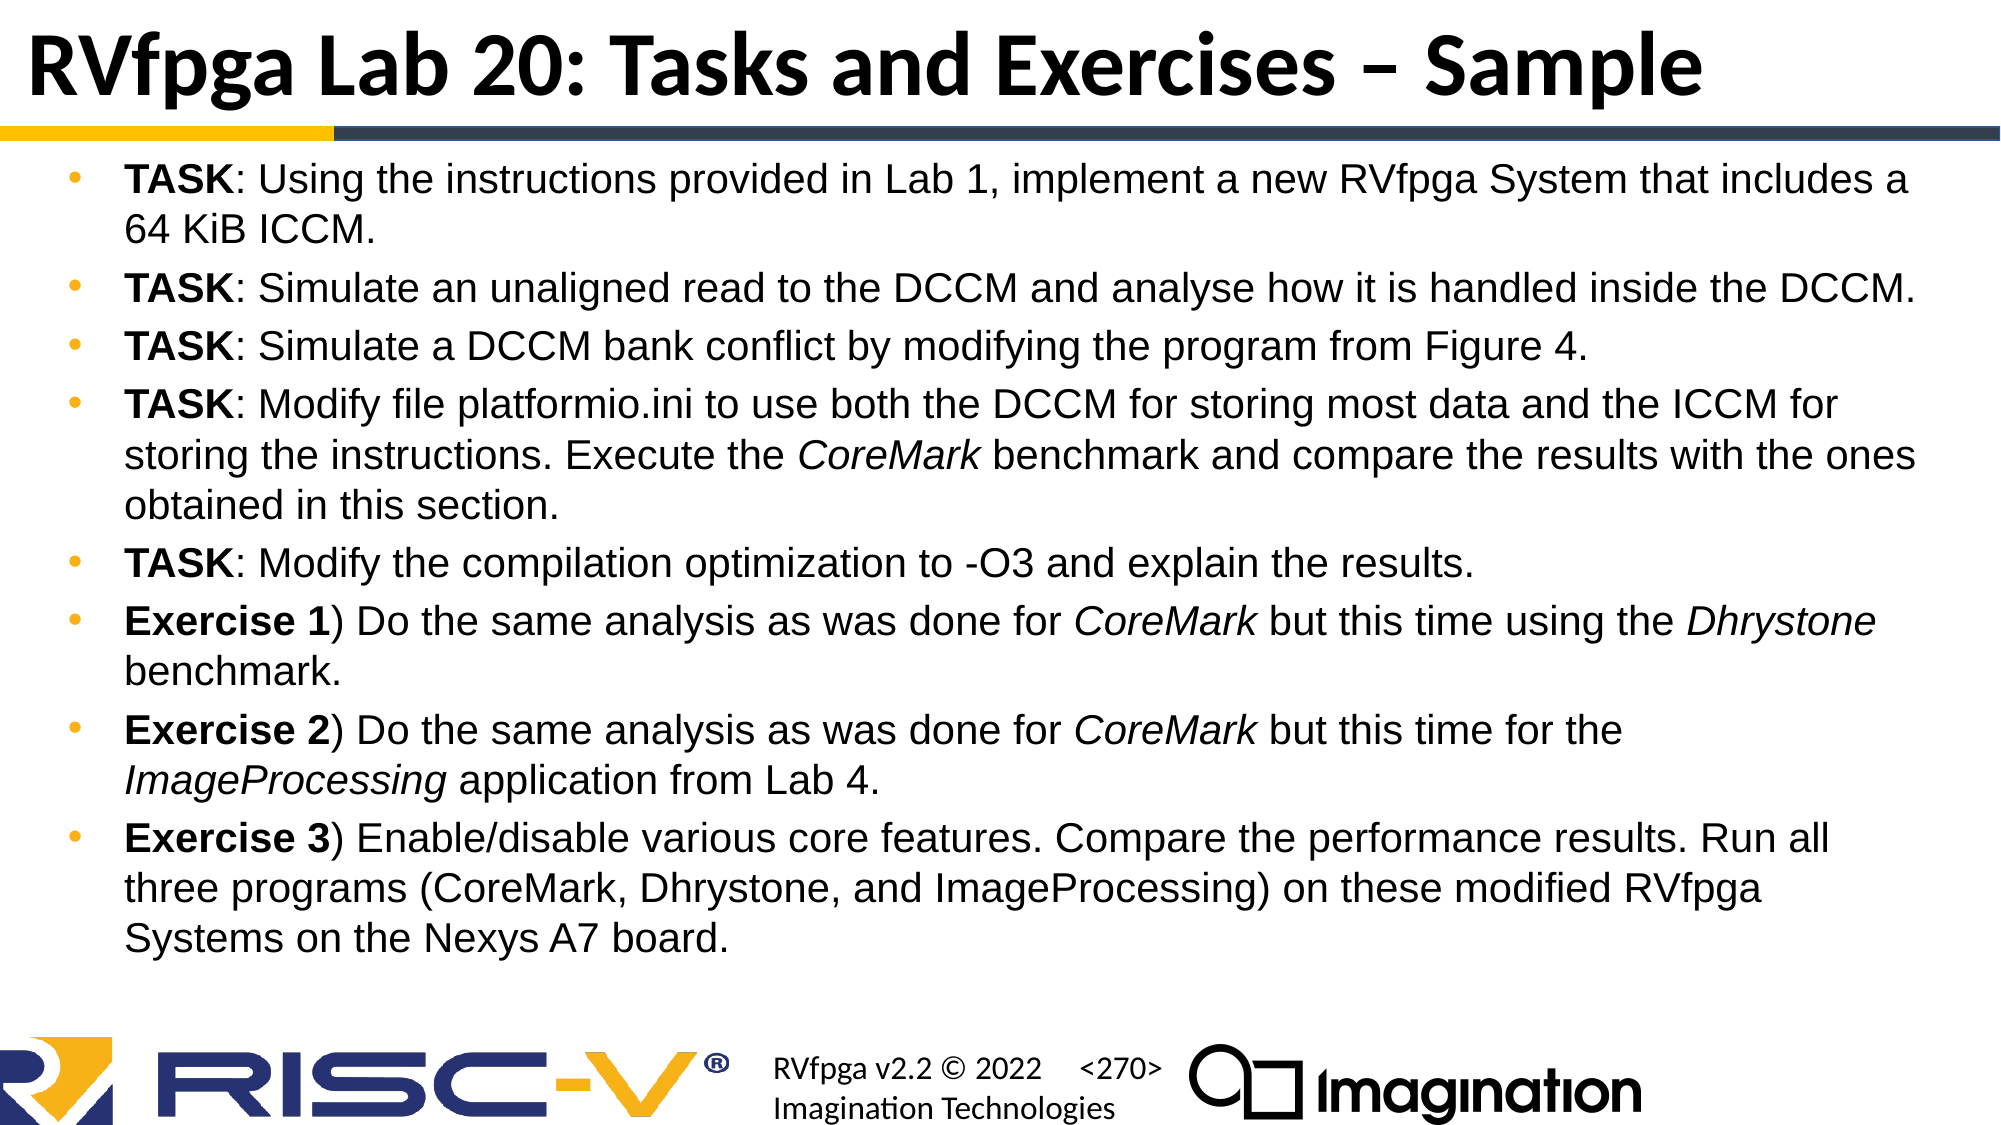

# RVfpga Lab 20: Tasks and Exercises – Sample
TASK: Using the instructions provided in Lab 1, implement a new RVfpga System that includes a 64 KiB ICCM.
TASK: Simulate an unaligned read to the DCCM and analyse how it is handled inside the DCCM.
TASK: Simulate a DCCM bank conflict by modifying the program from Figure 4.
TASK: Modify file platformio.ini to use both the DCCM for storing most data and the ICCM for storing the instructions. Execute the CoreMark benchmark and compare the results with the ones obtained in this section.
TASK: Modify the compilation optimization to -O3 and explain the results.
Exercise 1) Do the same analysis as was done for CoreMark but this time using the Dhrystone benchmark.
Exercise 2) Do the same analysis as was done for CoreMark but this time for the ImageProcessing application from Lab 4.
Exercise 3) Enable/disable various core features. Compare the performance results. Run all three programs (CoreMark, Dhrystone, and ImageProcessing) on these modified RVfpga Systems on the Nexys A7 board.